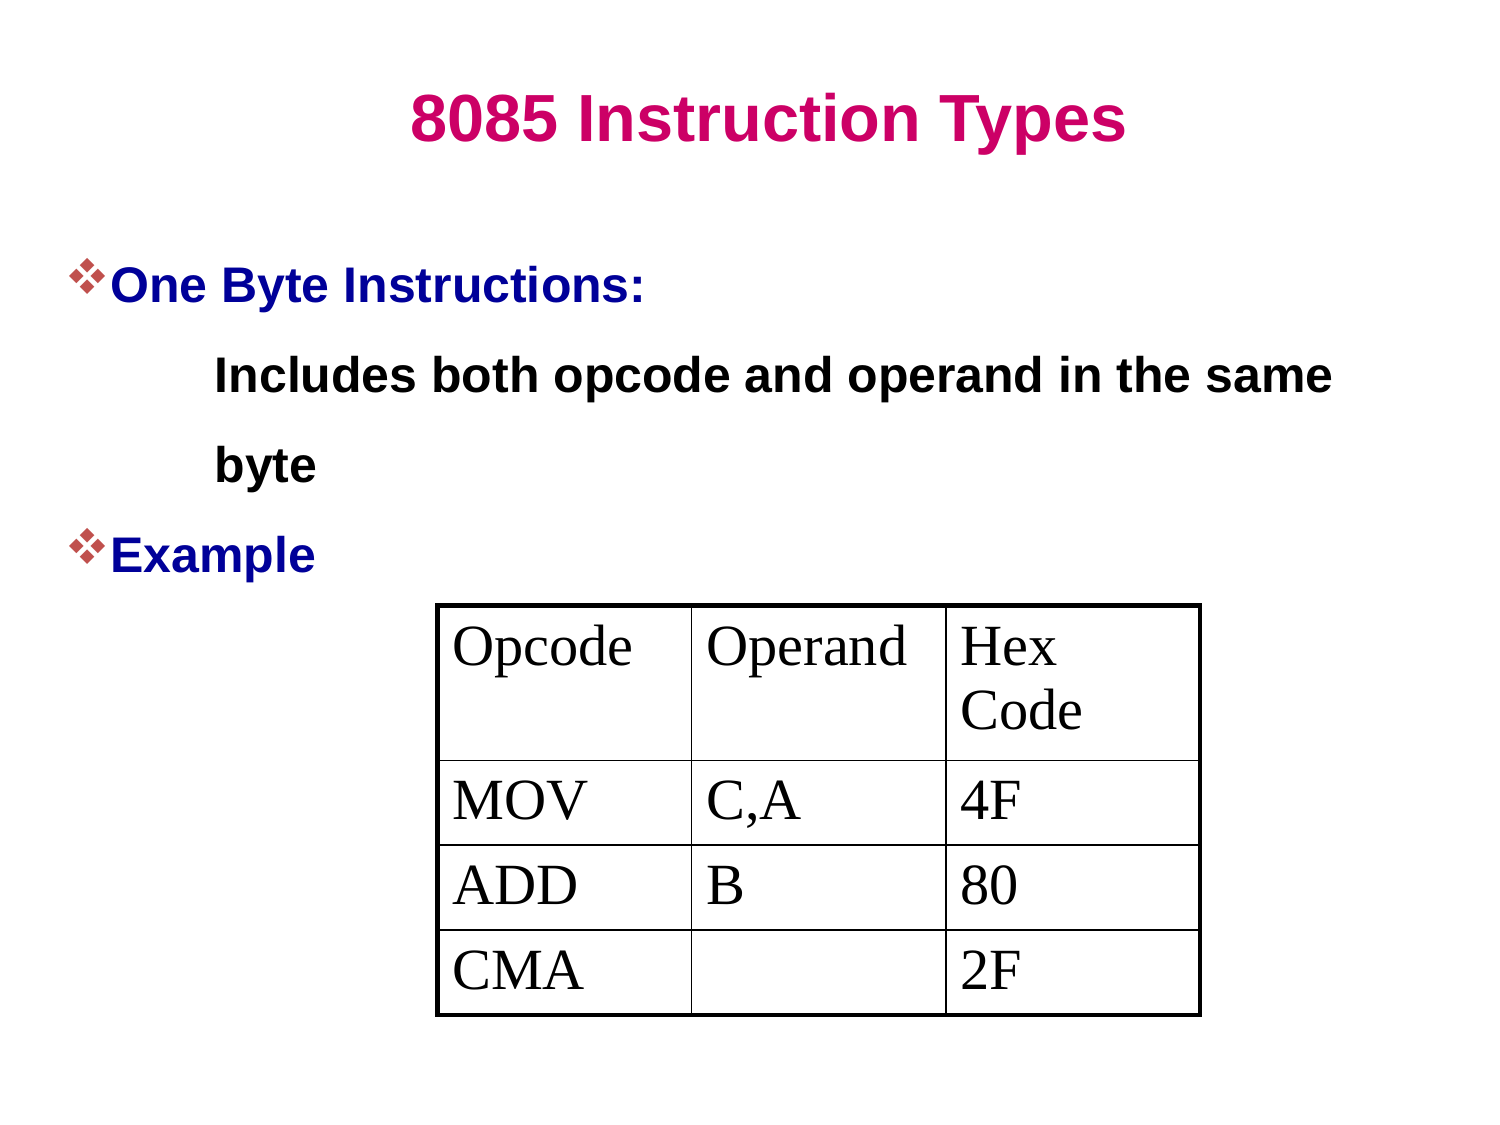

8085 Instruction Types

One Byte Instructions:
	Includes both opcode and operand in the same 	byte
Example

| Opcode | Operand | Hex Code |
| --- | --- | --- |
| MOV | C,A | 4F |
| ADD | B | 80 |
| CMA |  | 2F |